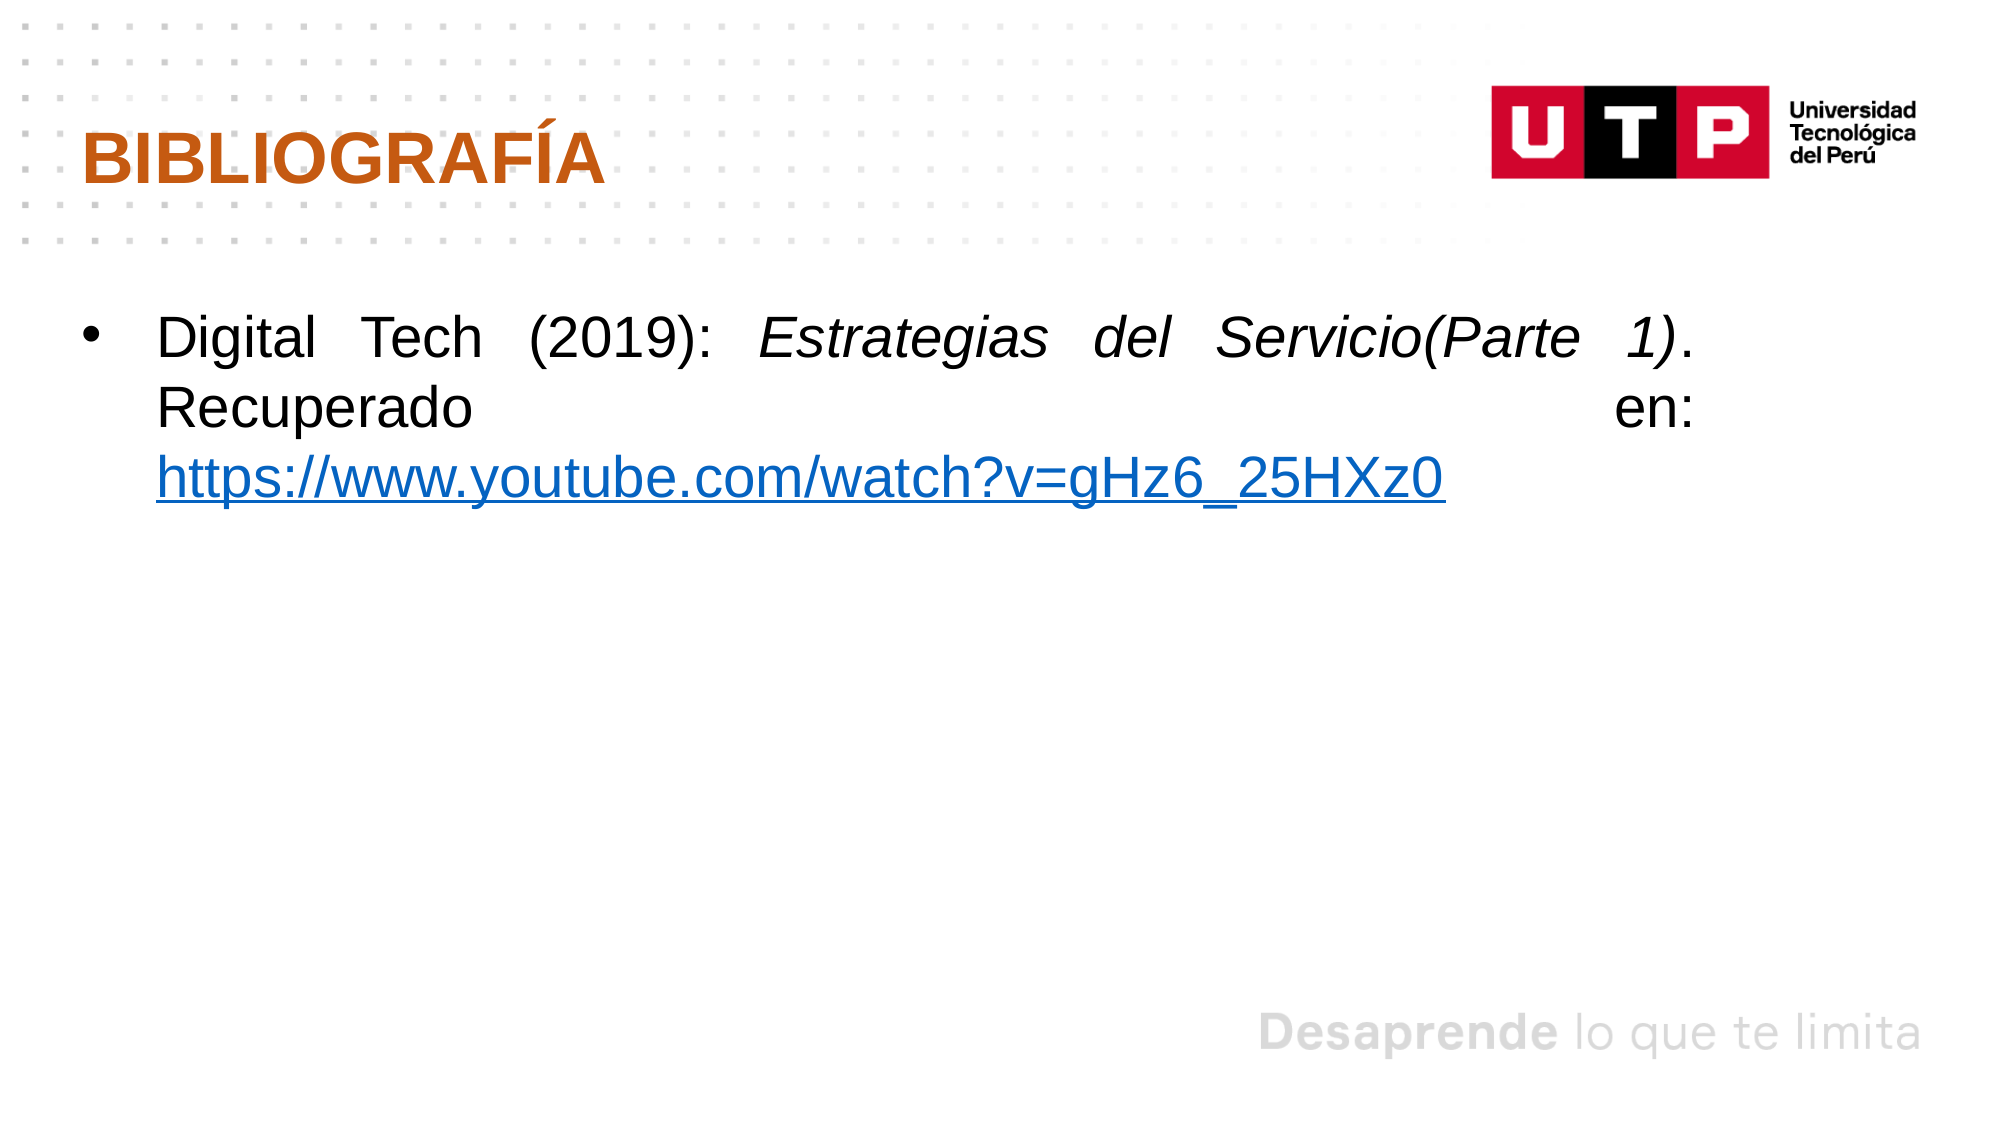

BIBLIOGRAFÍA
Digital Tech (2019): Estrategias del Servicio(Parte 1). Recuperado en: https://www.youtube.com/watch?v=gHz6_25HXz0